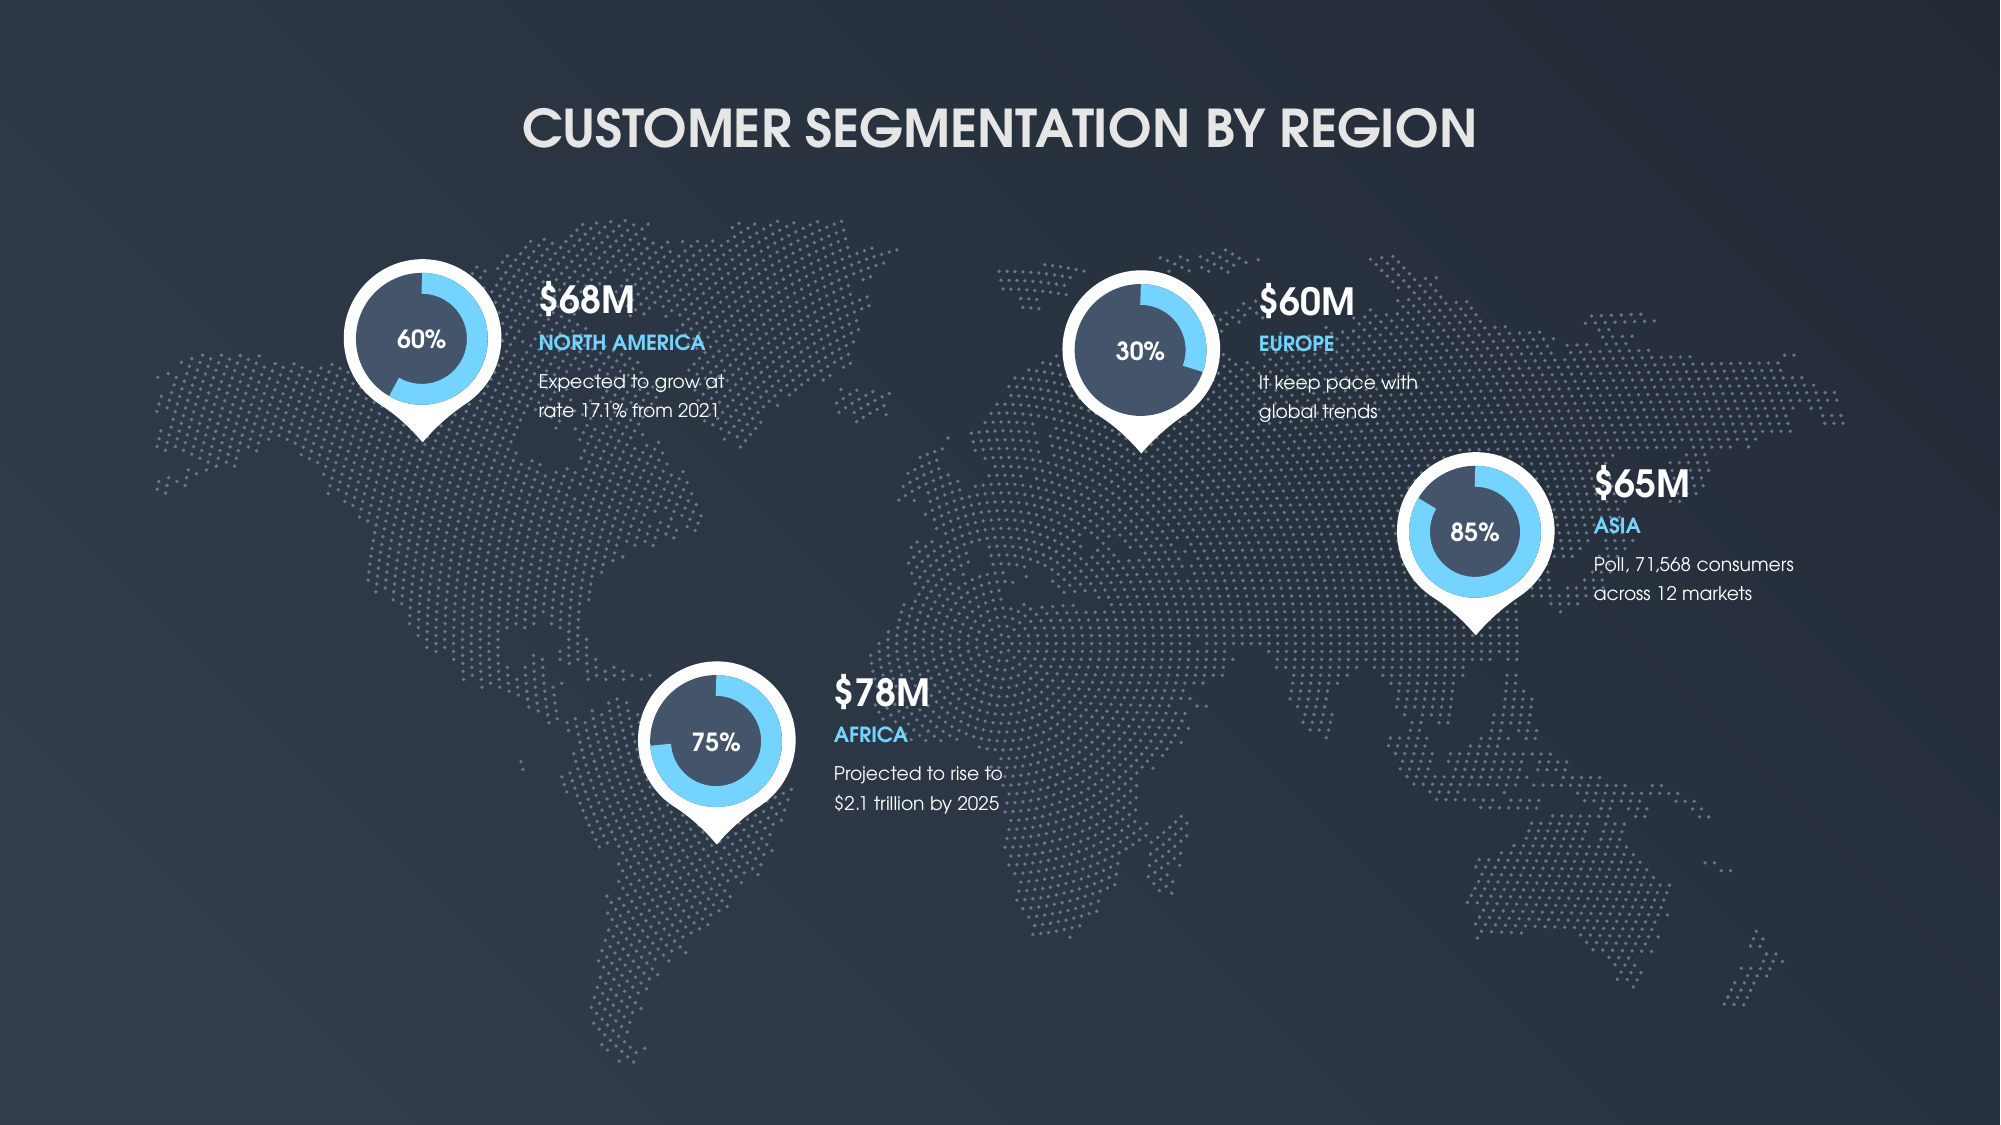

CUSTOMER SEGMENTATION BY REGION

$68M
NORTH AMERICA
Expected to grow at rate 17.1% from 2021

$60M
EUROPE
It keep pace with global trends
60%

30%

$65M
ASIA
Poll, 71,568 consumers across 12 markets
85%

$78M
AFRICA
Projected to rise to $2.1 trillion by 2025
75%